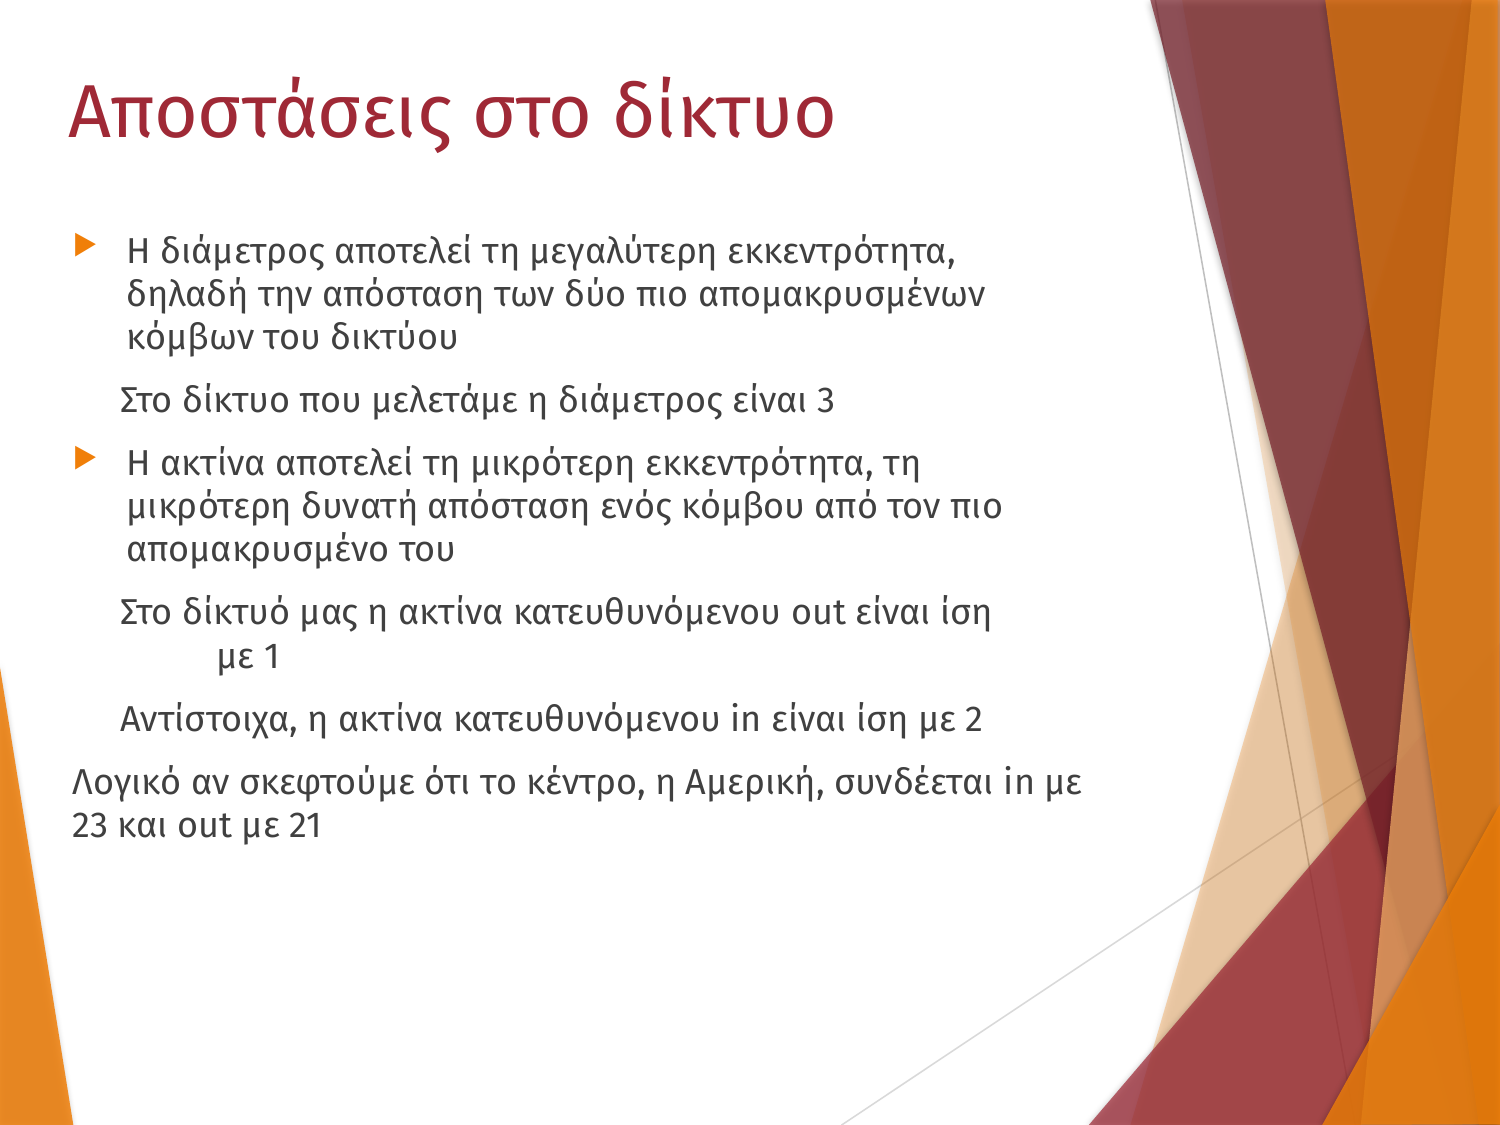

# Αποστάσεις στο δίκτυο
Η διάμετρος αποτελεί τη μεγαλύτερη εκκεντρότητα, δηλαδή την απόσταση των δύο πιο απομακρυσμένων κόμβων του δικτύου
     Στο δίκτυο που μελετάμε η διάμετρος είναι 3
Η ακτίνα αποτελεί τη μικρότερη εκκεντρότητα, τη μικρότερη δυνατή απόσταση ενός κόμβου από τον πιο απομακρυσμένο του
     Στο δίκτυό μας η ακτίνα κατευθυνόμενου out είναι ίση          	με 1
     Αντίστοιχα, η ακτίνα κατευθυνόμενου in είναι ίση με 2
Λογικό αν σκεφτούμε ότι το κέντρο, η Αμερική, συνδέεται in με 23 και out με 21